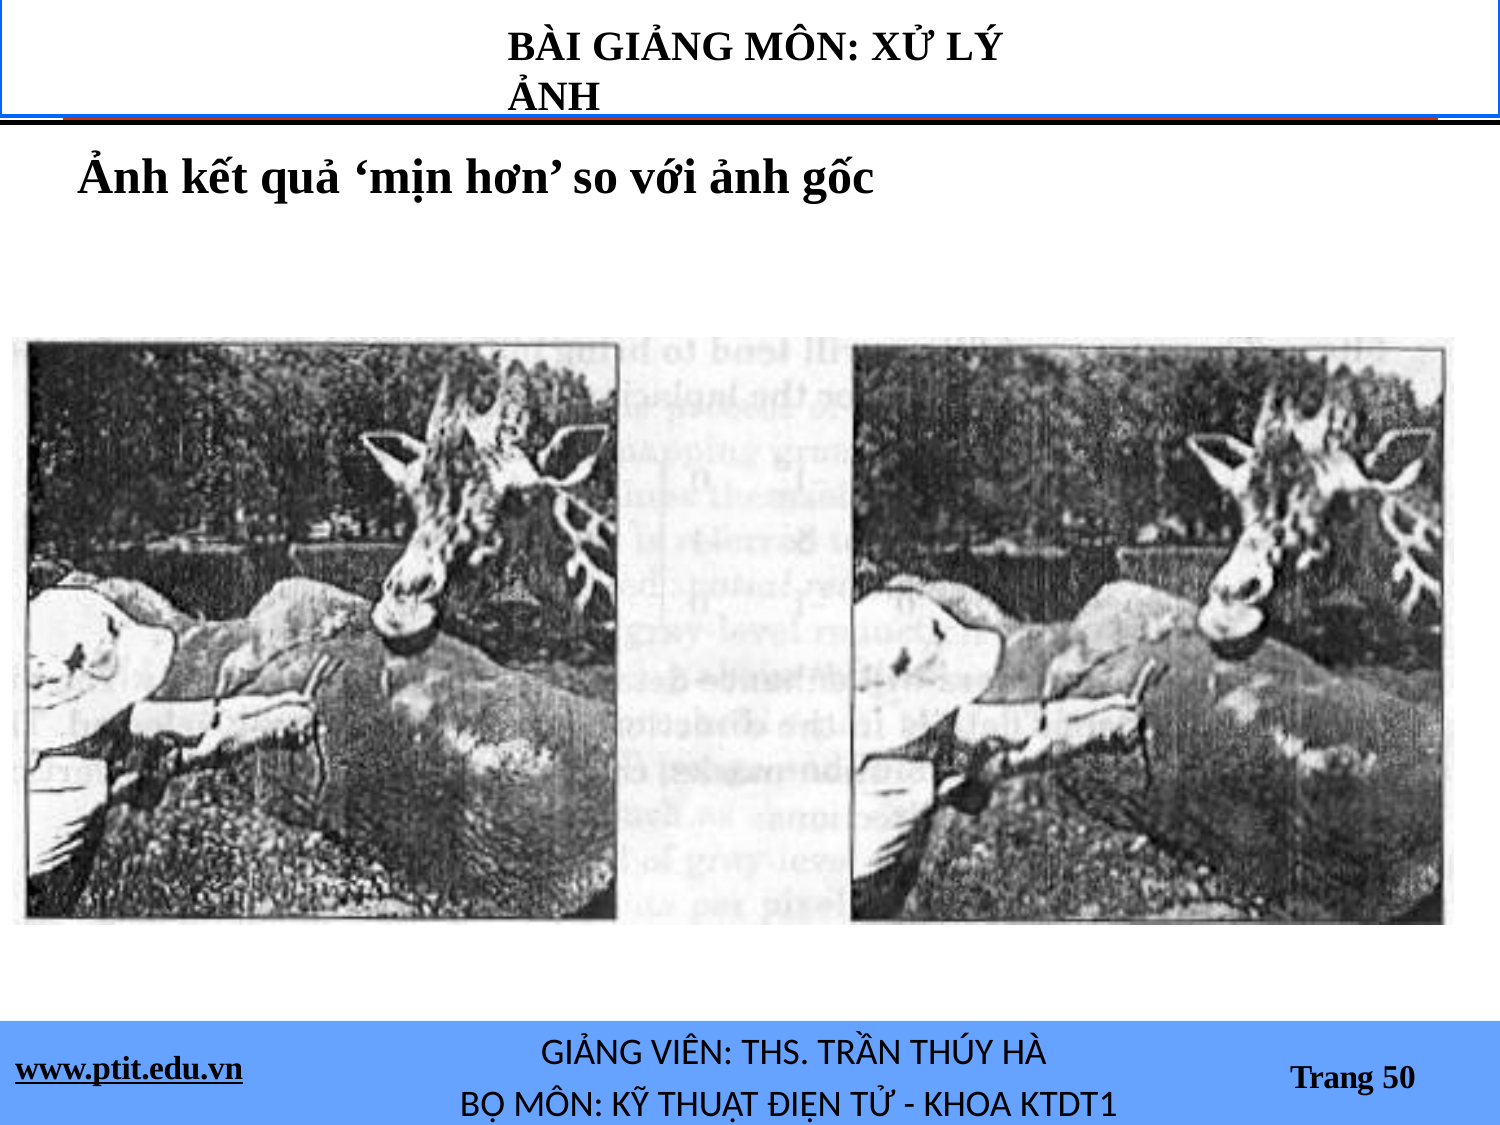

# BÀI GIẢNG MÔN: XỬ LÝ ẢNH
Ảnh kết quả ‘mịn hơn’ so với ảnh gốc

GIẢNG VIÊN: THS. TRẦN THÚY HÀ
BỘ MÔN: KỸ THUẬT ĐIỆN TỬ - KHOA KTDT1
www.ptit.edu.vn
Trang 50